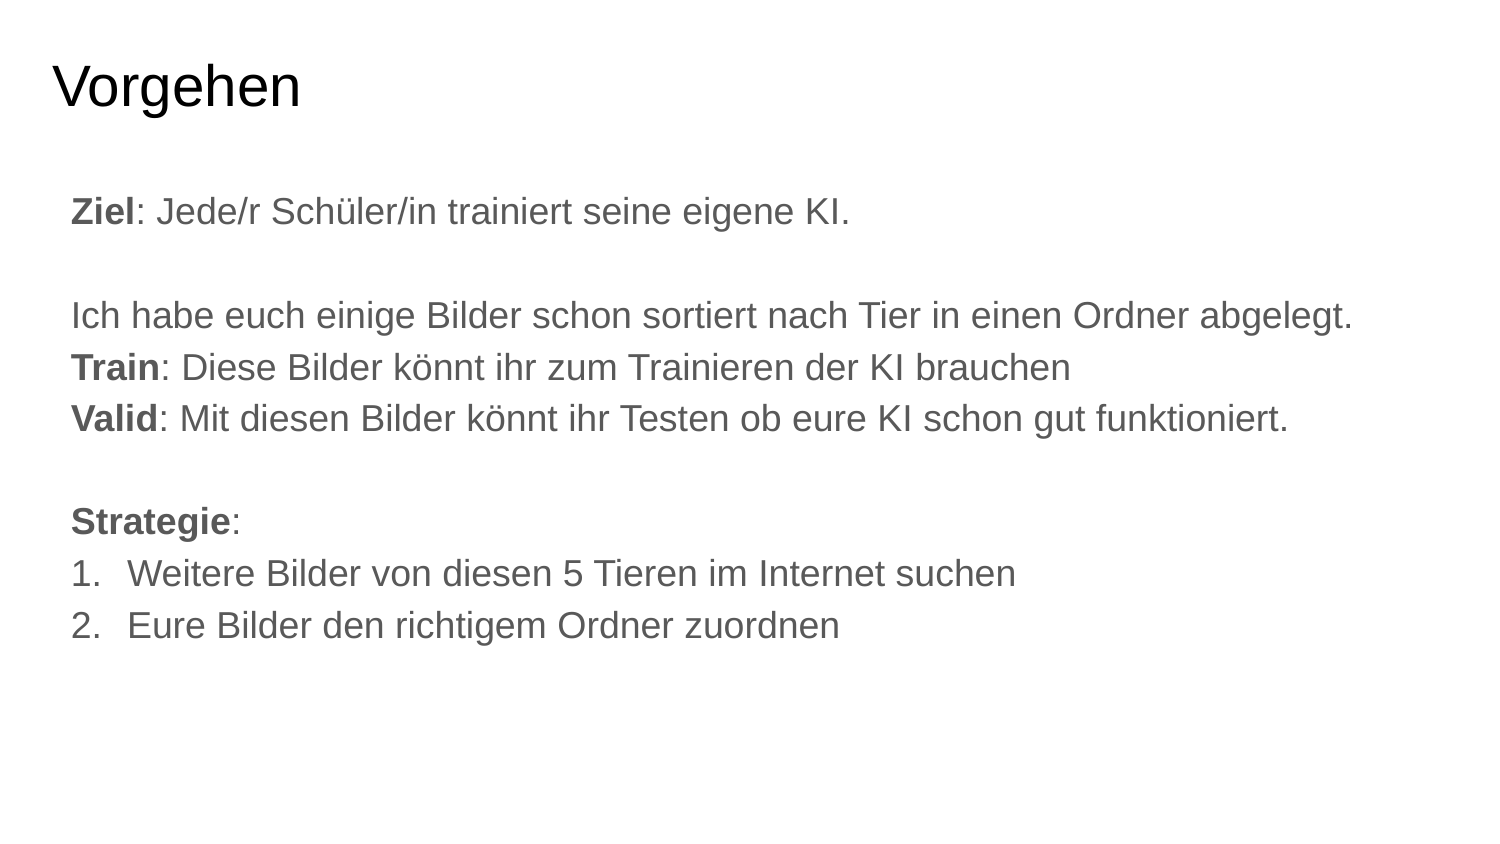

# Vorgehen
Ziel: Jede/r Schüler/in trainiert seine eigene KI.

Ich habe euch einige Bilder schon sortiert nach Tier in einen Ordner abgelegt.
Train: Diese Bilder könnt ihr zum Trainieren der KI brauchen
Valid: Mit diesen Bilder könnt ihr Testen ob eure KI schon gut funktioniert.

Strategie:
Weitere Bilder von diesen 5 Tieren im Internet suchen
Eure Bilder den richtigem Ordner zuordnen